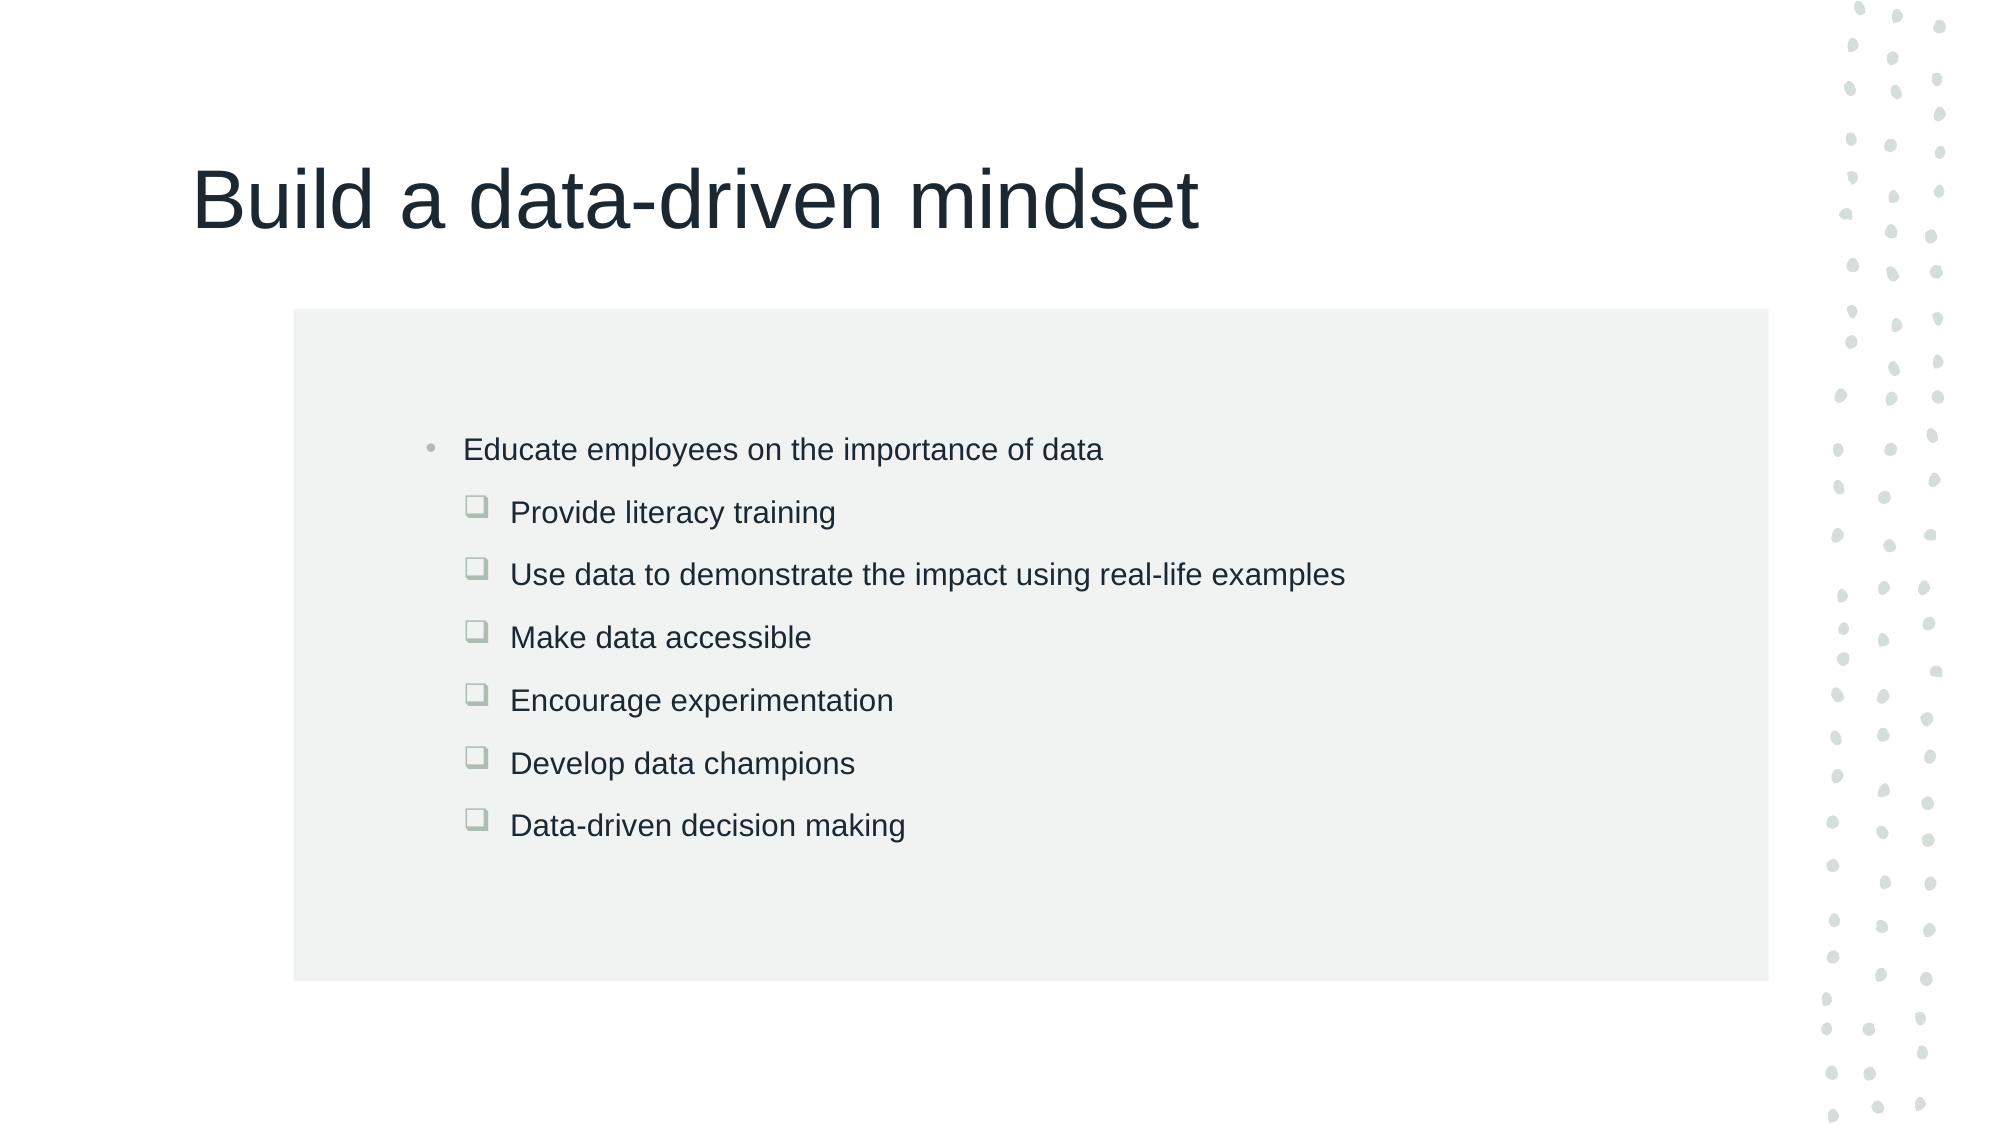

# Build a data-driven mindset

Educate employees on the importance of data
Provide literacy training
Use data to demonstrate the impact using real-life examples
Make data accessible
Encourage experimentation
Develop data champions
Data-driven decision making